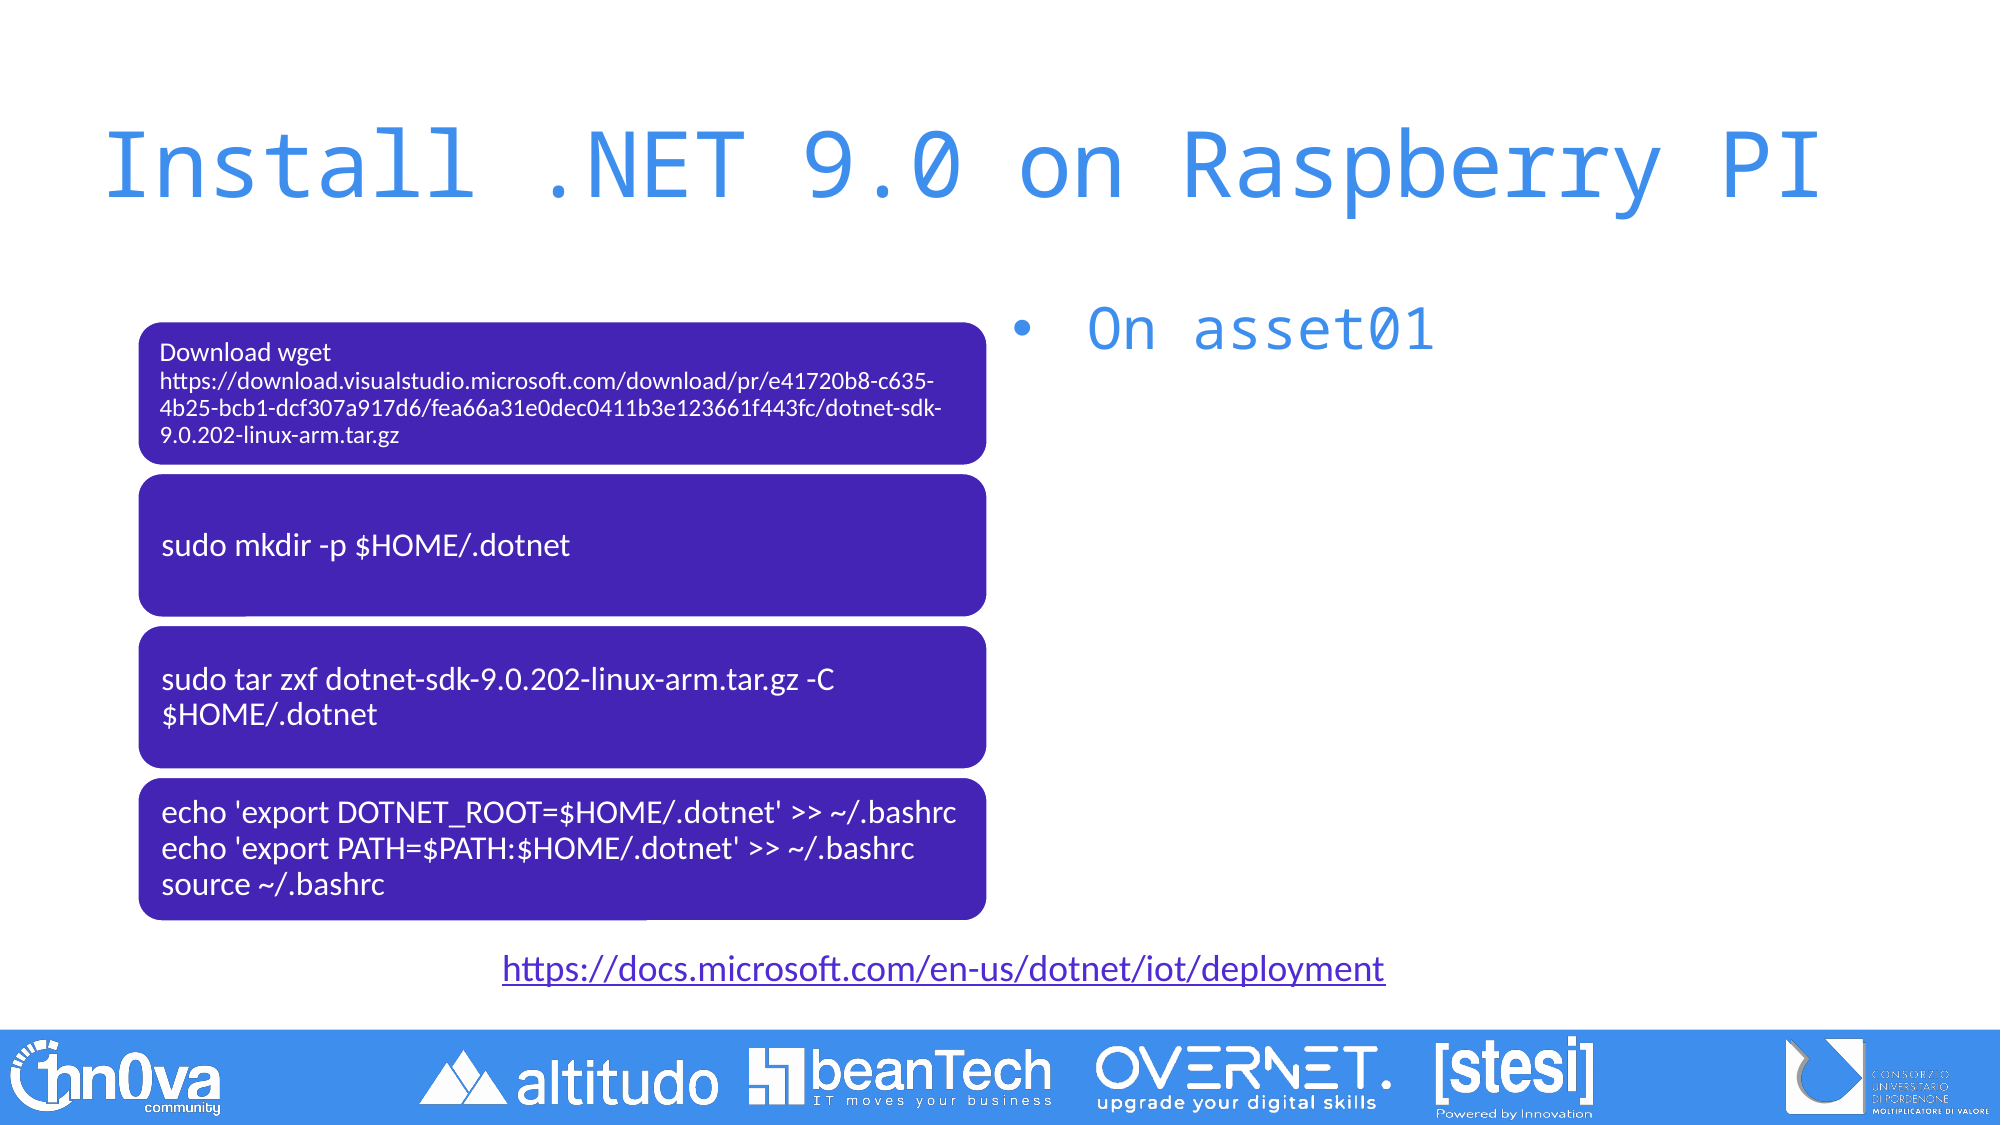

# Install .NET 9.0 on Raspberry PI
Download wget https://download.visualstudio.microsoft.com/download/pr/e41720b8-c635-4b25-bcb1-dcf307a917d6/fea66a31e0dec0411b3e123661f443fc/dotnet-sdk-9.0.202-linux-arm.tar.gz
sudo mkdir -p $HOME/.dotnet
sudo tar zxf dotnet-sdk-9.0.202-linux-arm.tar.gz -C $HOME/.dotnet
echo 'export DOTNET_ROOT=$HOME/.dotnet' >> ~/.bashrc
echo 'export PATH=$PATH:$HOME/.dotnet' >> ~/.bashrc
source ~/.bashrc
On asset01

https://docs.microsoft.com/en-us/dotnet/iot/deployment